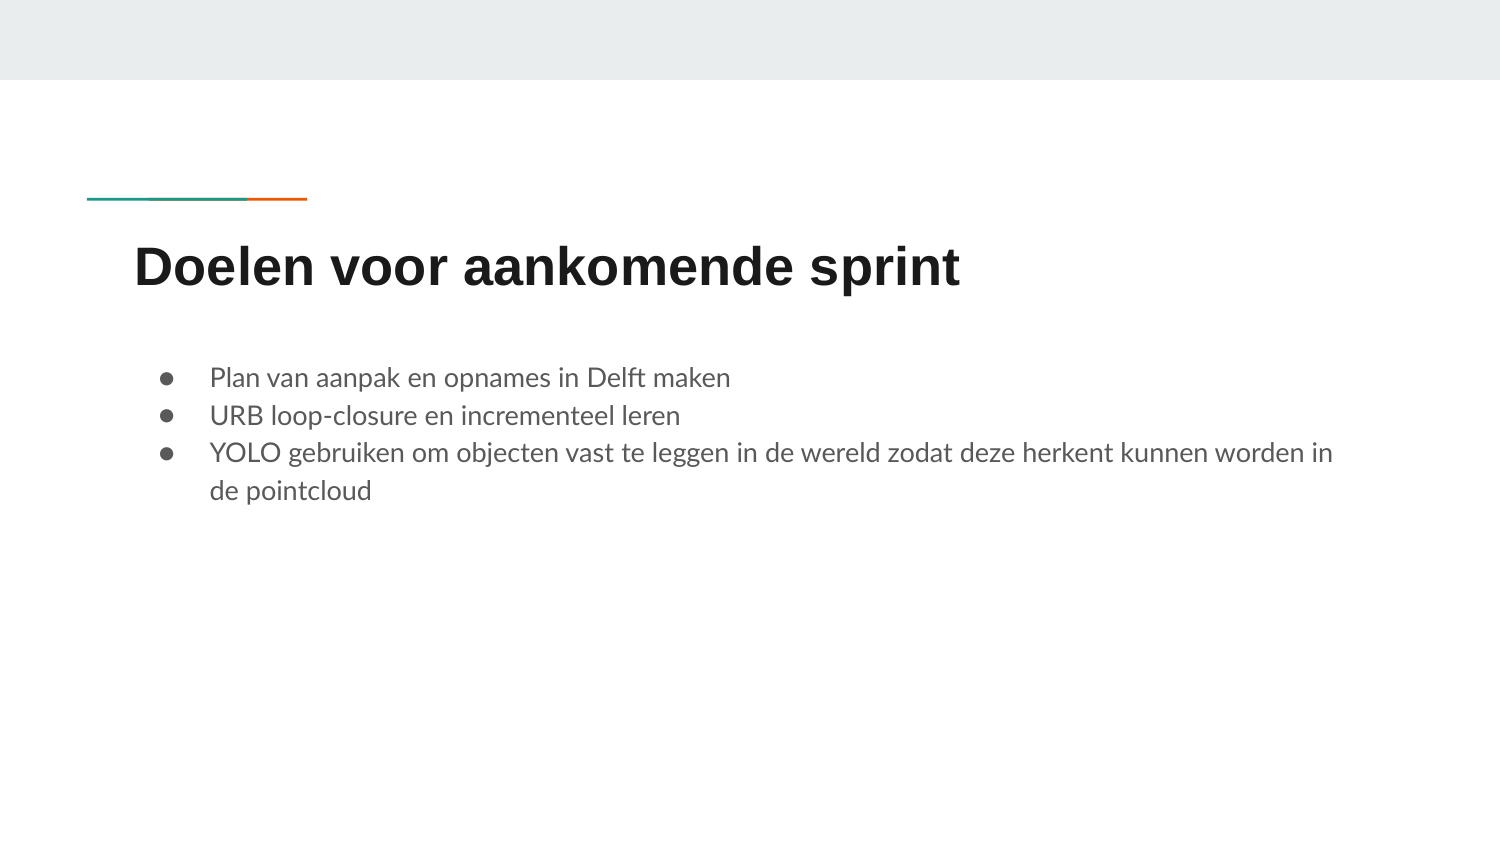

# Doelen voor aankomende sprint
Plan van aanpak en opnames in Delft maken
URB loop-closure en incrementeel leren
YOLO gebruiken om objecten vast te leggen in de wereld zodat deze herkent kunnen worden in de pointcloud